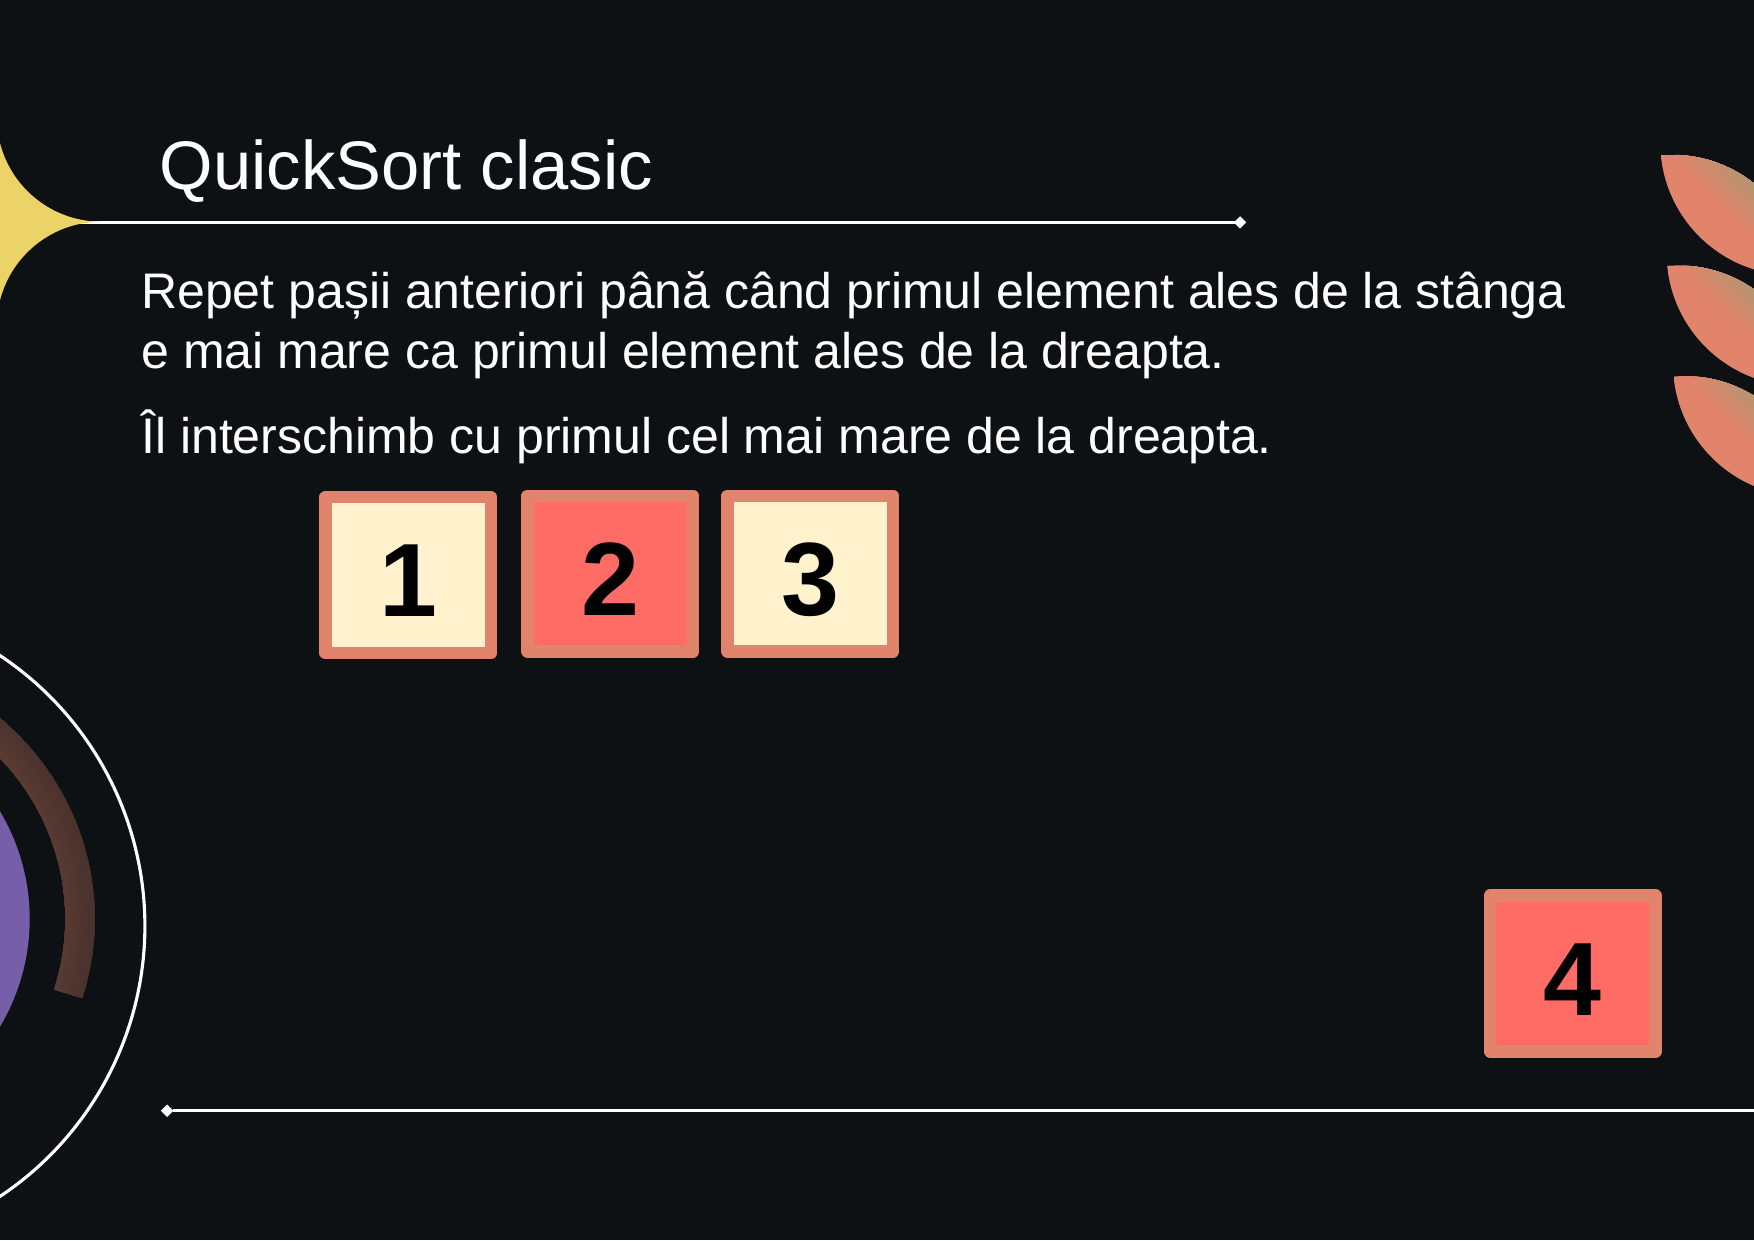

# QuickSort clasic
Repet pașii anteriori până când primul element ales de la stânga e mai mare ca primul element ales de la dreapta.
Îl interschimb cu primul cel mai mare de la dreapta.
2
3
1
4